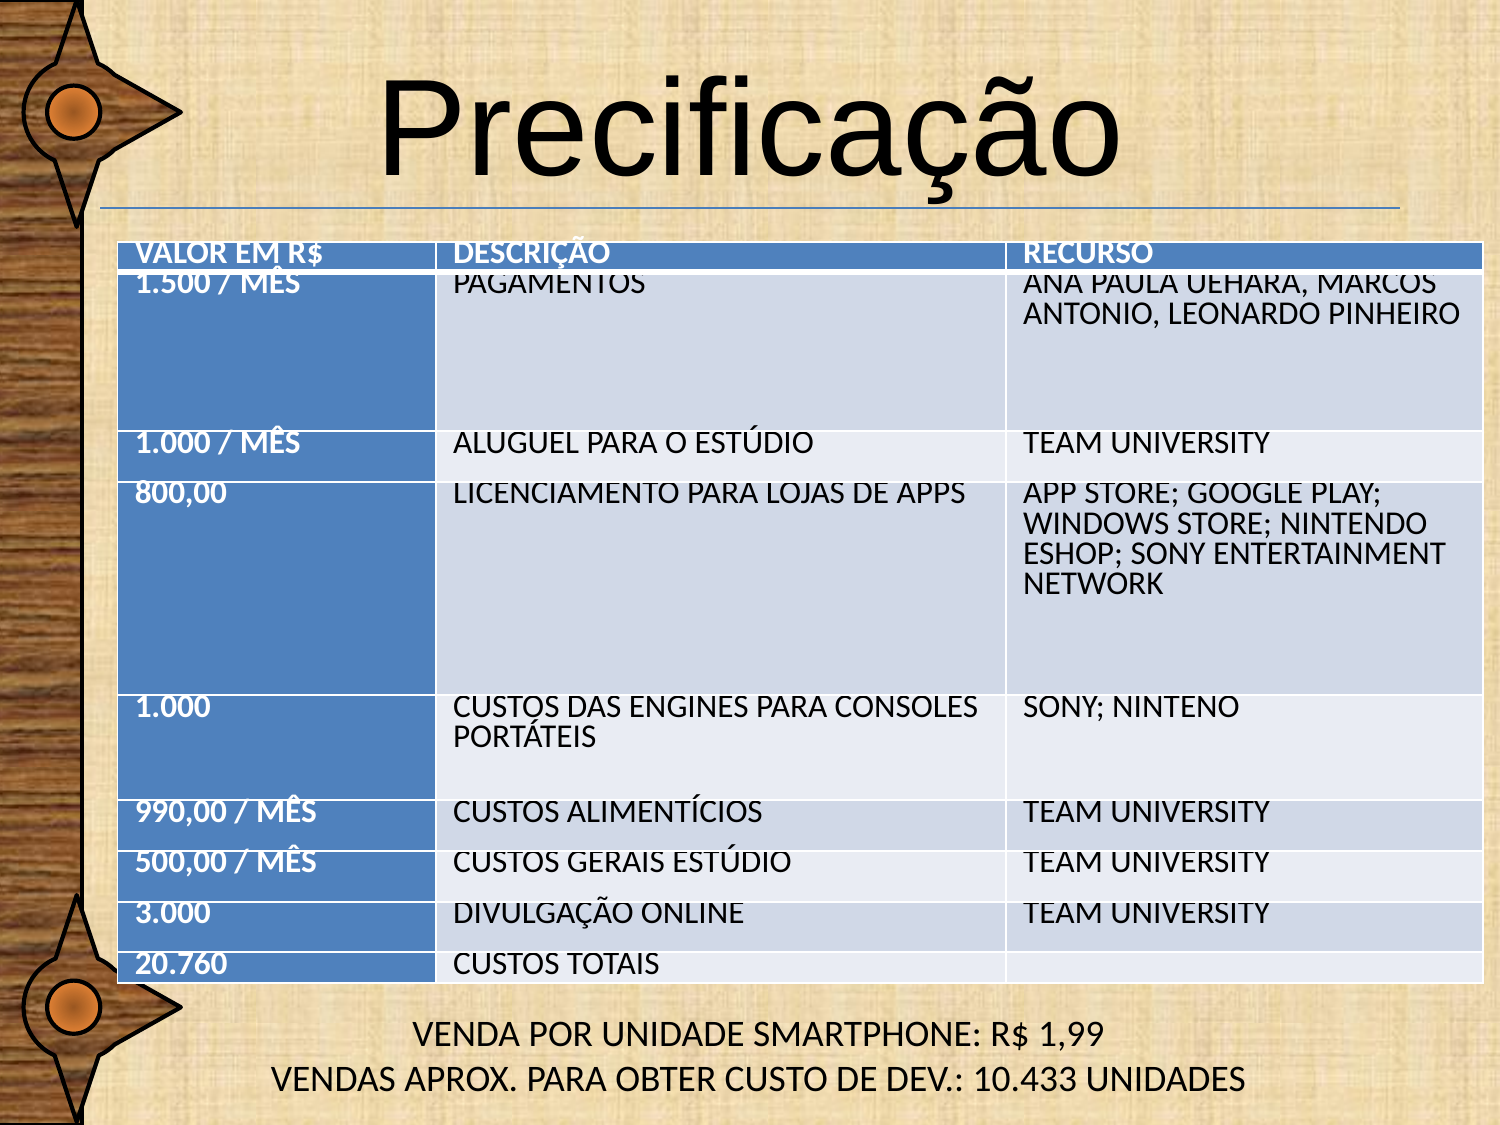

# Precificação
| VALOR EM R$ | DESCRIÇÃO | RECURSO |
| --- | --- | --- |
| 1.500 / MÊS | PAGAMENTOS | ANA PAULA UEHARA, MARCOS ANTONIO, LEONARDO PINHEIRO |
| 1.000 / MÊS | ALUGUEL PARA O ESTÚDIO | TEAM UNIVERSITY |
| 800,00 | LICENCIAMENTO PARA LOJAS DE APPS | APP STORE; GOOGLE PLAY; WINDOWS STORE; NINTENDO ESHOP; SONY ENTERTAINMENT NETWORK |
| 1.000 | CUSTOS DAS ENGINES PARA CONSOLES PORTÁTEIS | SONY; NINTENO |
| 990,00 / MÊS | CUSTOS ALIMENTÍCIOS | TEAM UNIVERSITY |
| 500,00 / MÊS | CUSTOS GERAIS ESTÚDIO | TEAM UNIVERSITY |
| 3.000 | DIVULGAÇÃO ONLINE | TEAM UNIVERSITY |
| 20.760 | CUSTOS TOTAIS |  |

VENDA POR UNIDADE SMARTPHONE: R$ 1,99
VENDAS APROX. PARA OBTER CUSTO DE DEV.: 10.433 UNIDADES